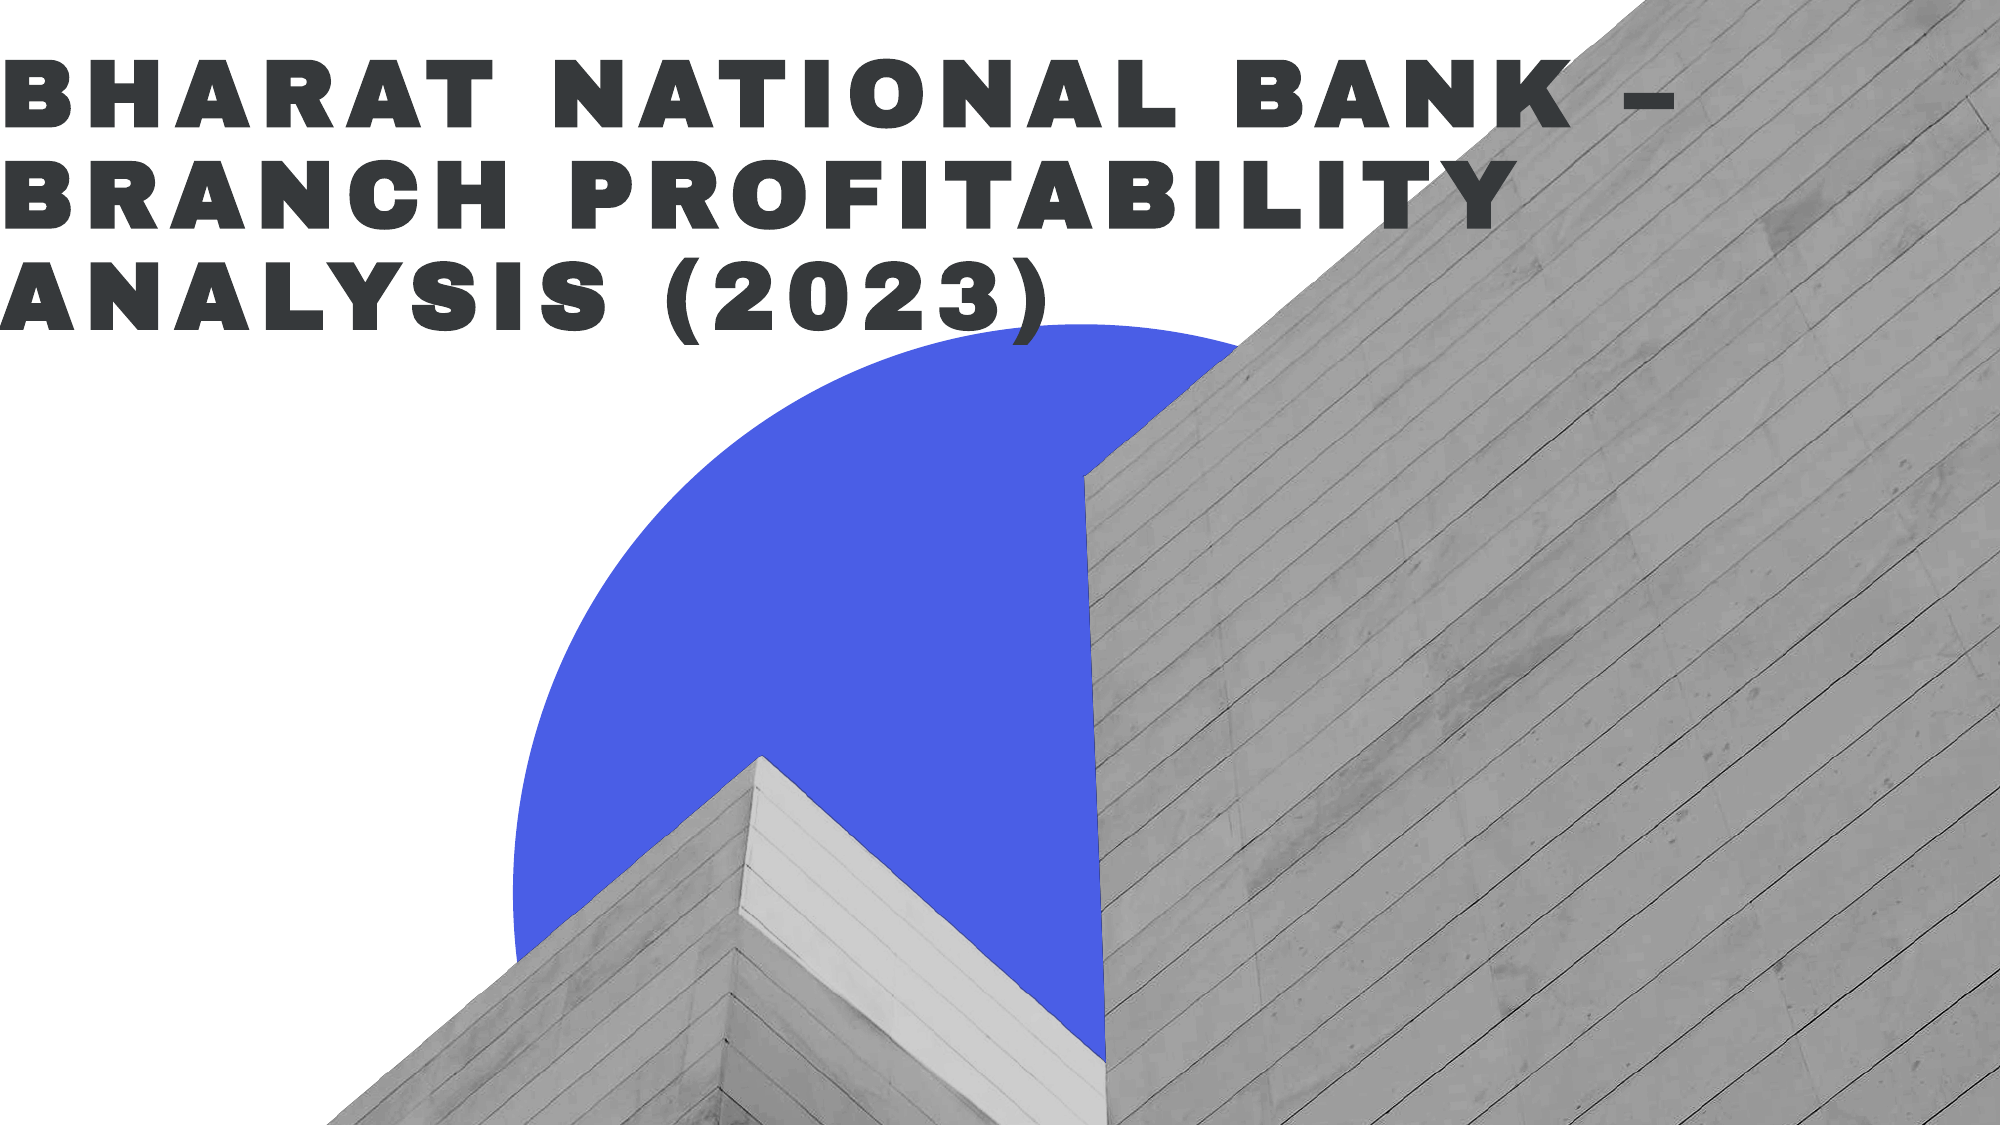

# Bharat National Bank – Branch Profitability Analysis (2023)